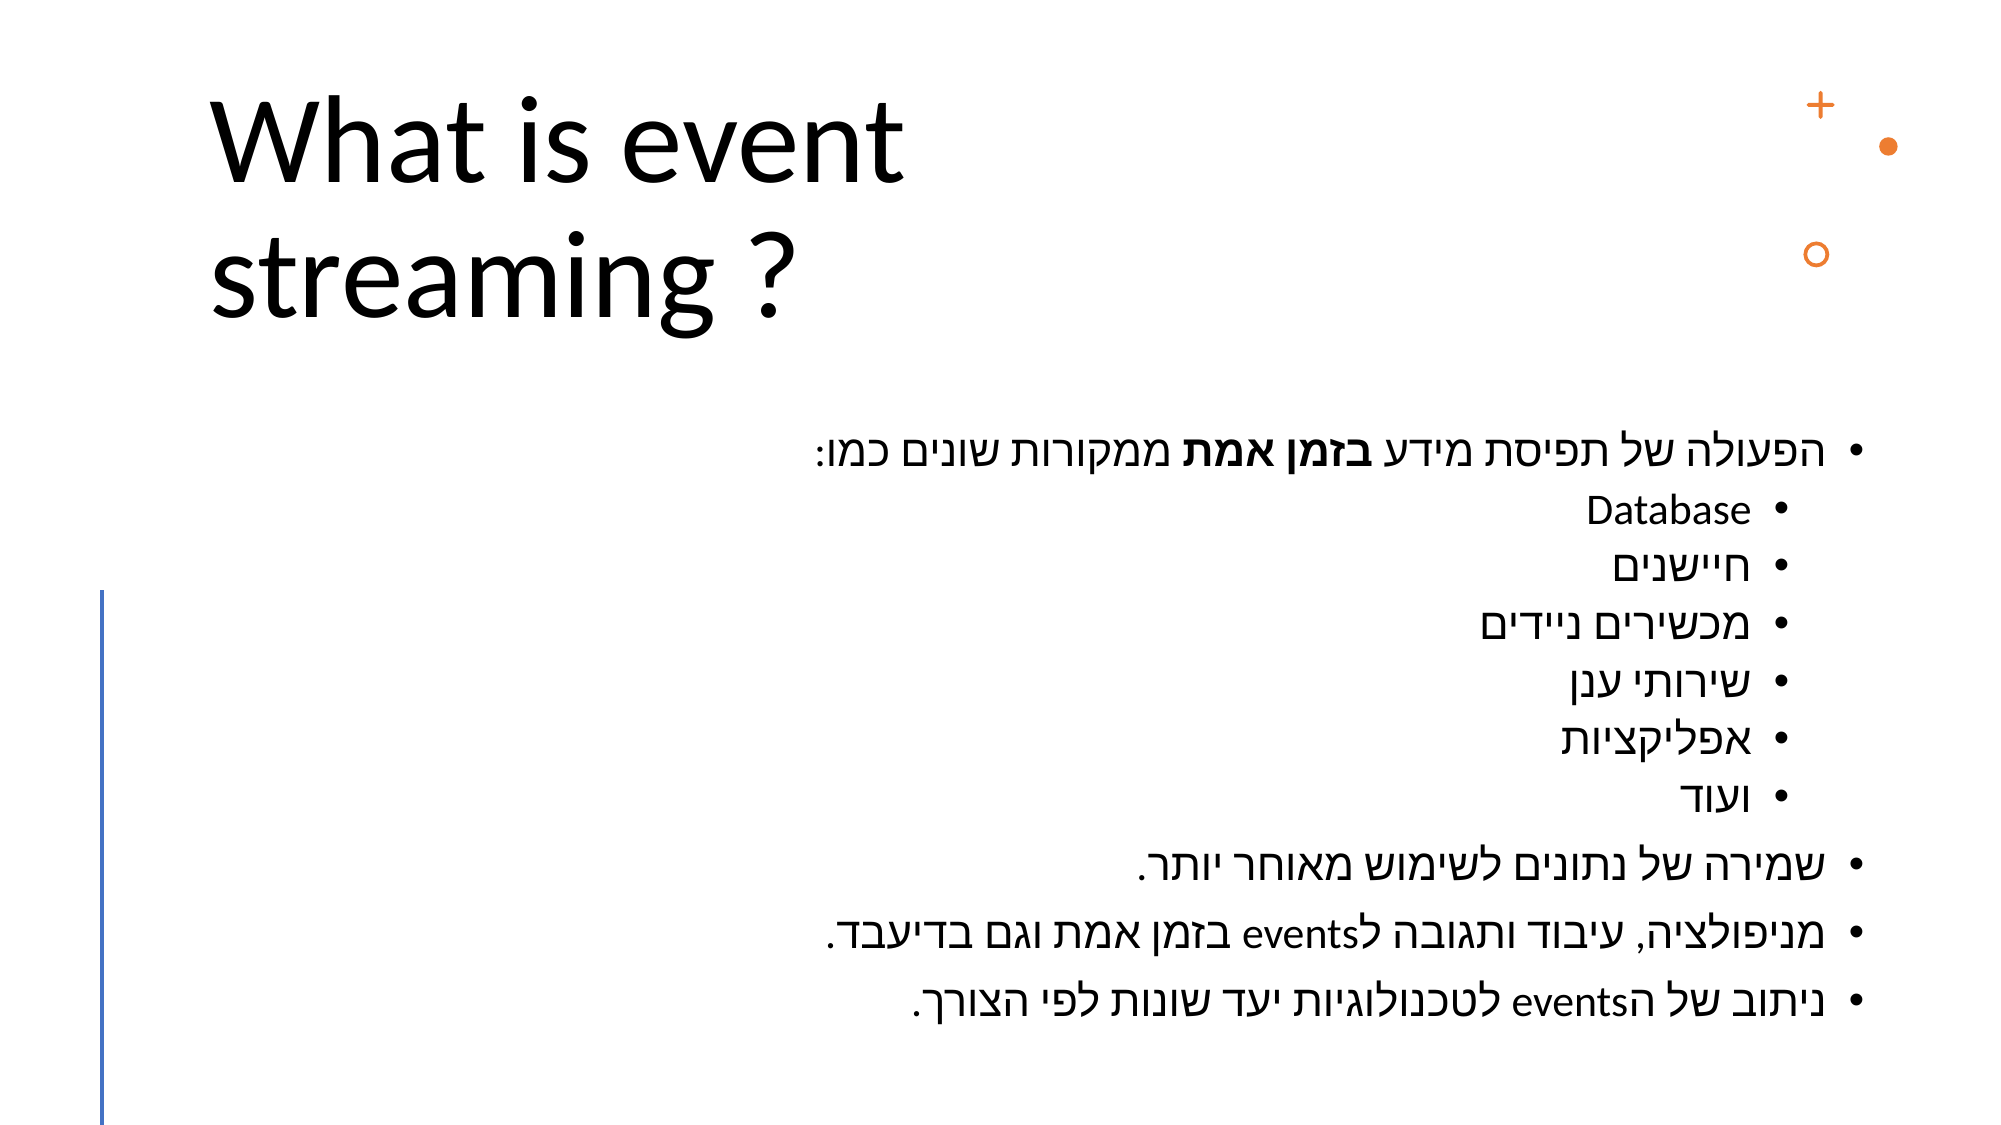

# What is event streaming ?

הפעולה של תפיסת מידע בזמן אמת ממקורות שונים כמו:
Database
חיישנים
מכשירים ניידים
שירותי ענן
אפליקציות
ועוד
שמירה של נתונים לשימוש מאוחר יותר.
מניפולציה, עיבוד ותגובה לevents בזמן אמת וגם בדיעבד.
ניתוב של הevents לטכנולוגיות יעד שונות לפי הצורך.